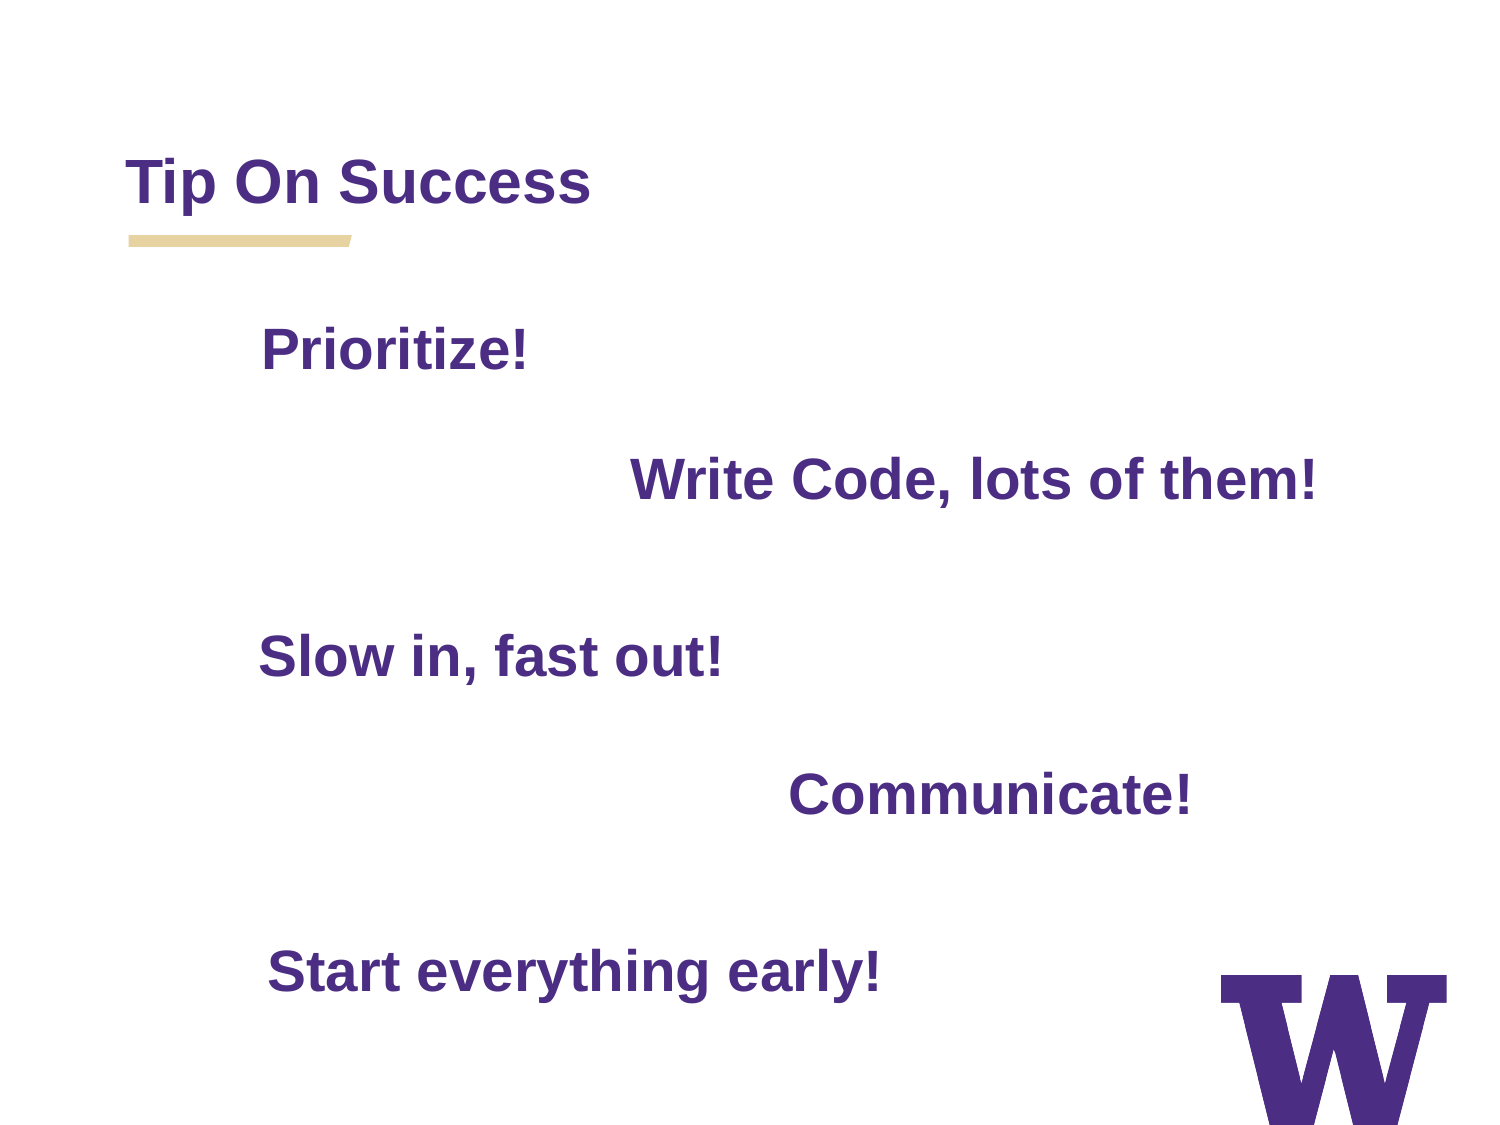

# Tip On Success
Prioritize!
Write Code, lots of them!
Slow in, fast out!
Communicate!
Start everything early!